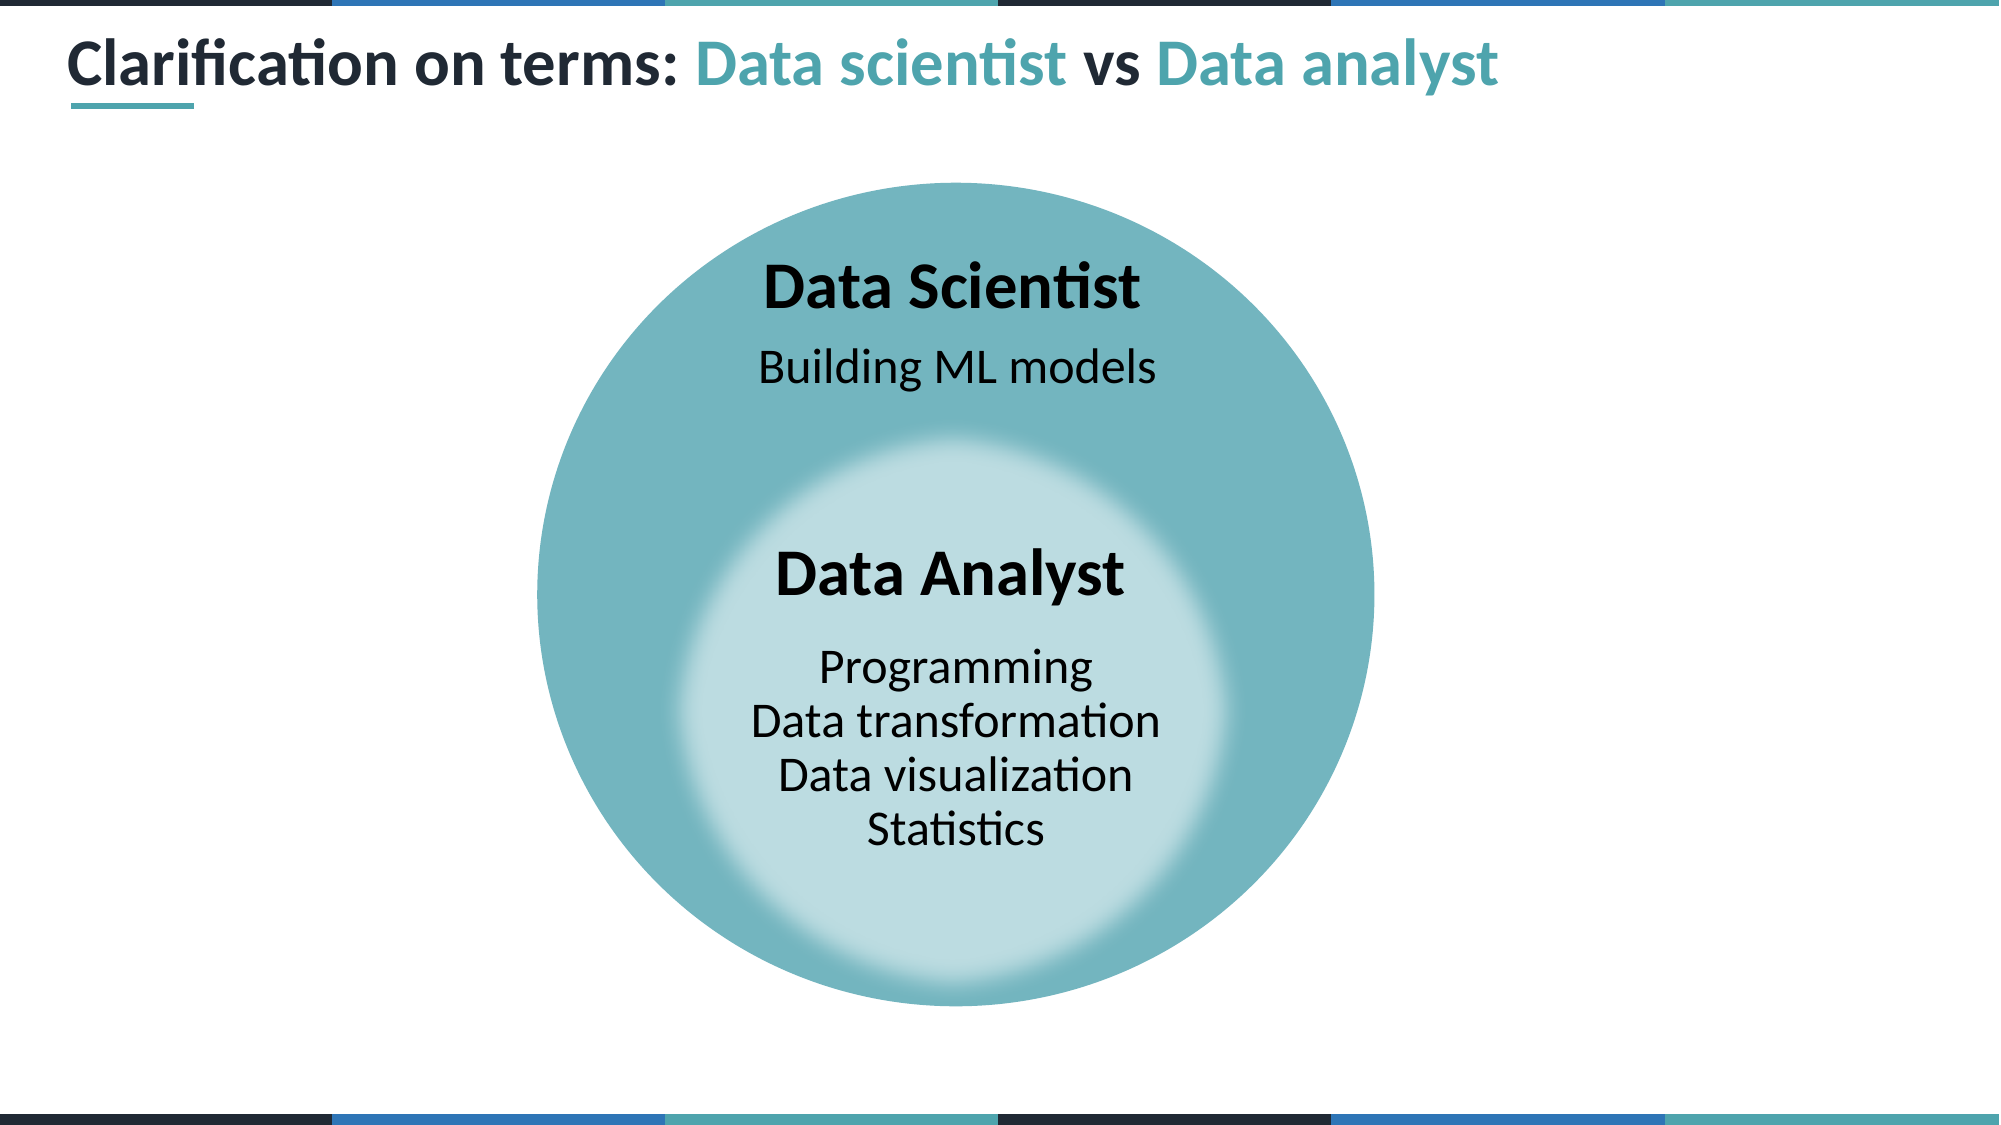

# Clarification on terms: Data scientist vs Data analyst

Data Scientist
Building ML models

Data Analyst
Programming
Data transformation
Data visualization
Statistics